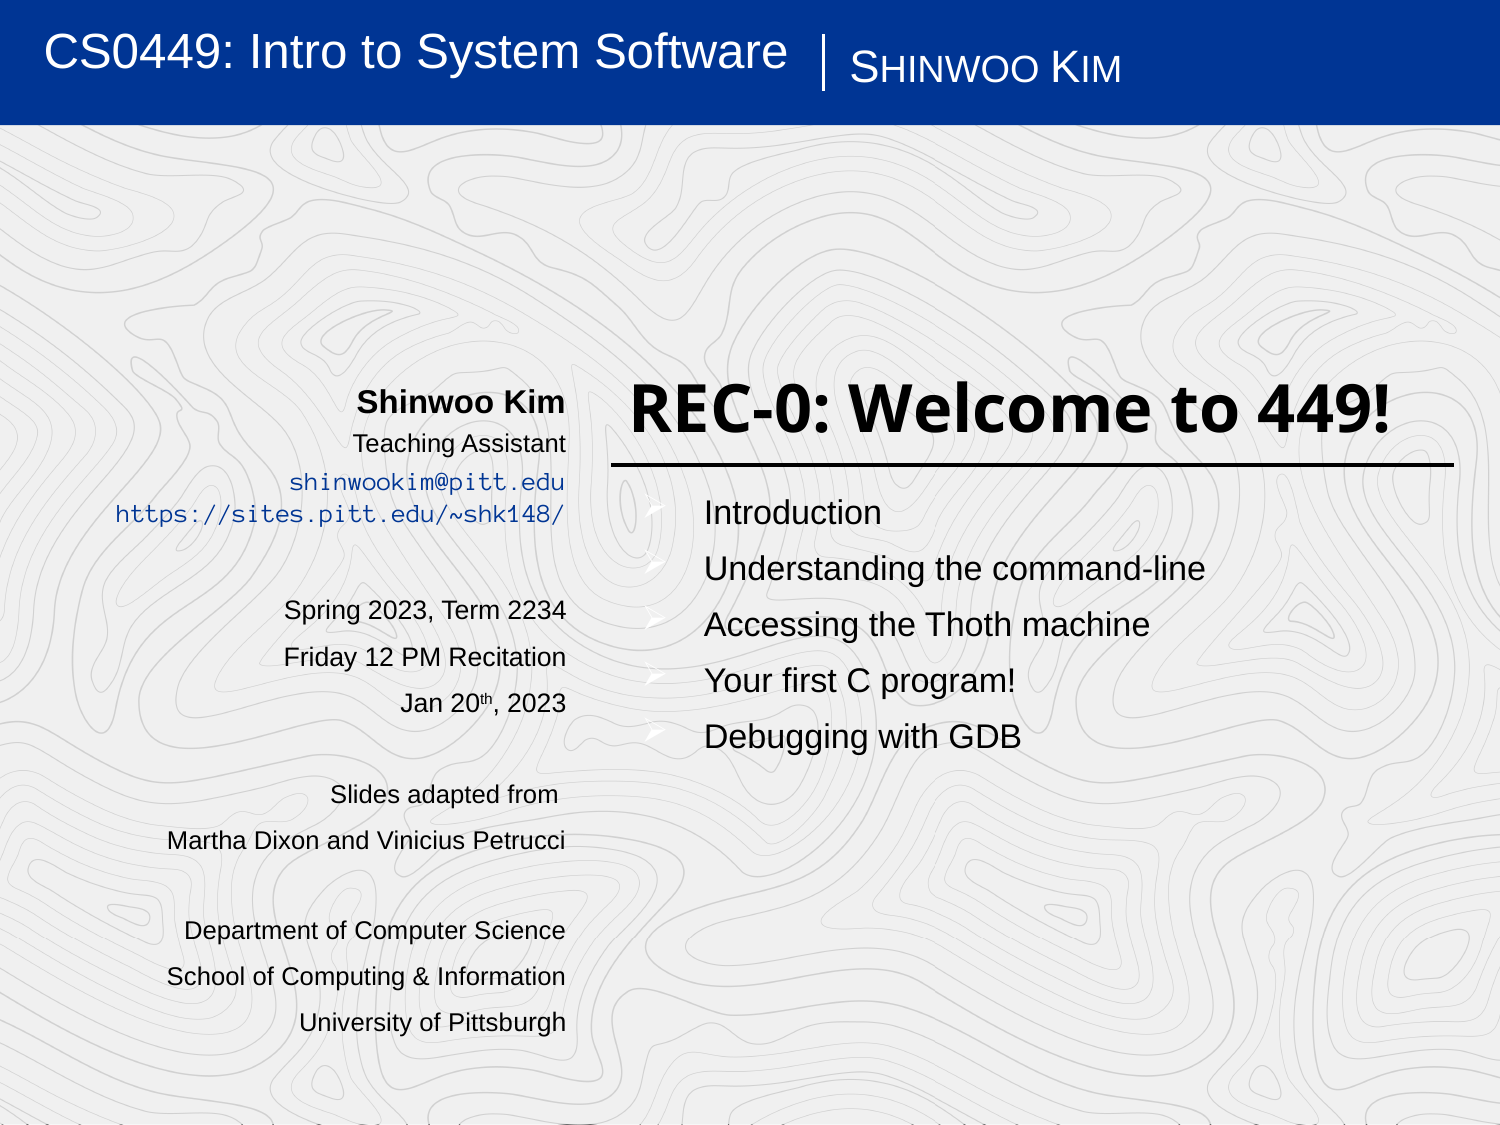

CS0449: Intro to System Software
# REC-0: Welcome to 449!
Shinwoo Kim
Teaching Assistant
shinwookim@pitt.edu
https://sites.pitt.edu/~shk148/

Spring 2023, Term 2234
Friday 12 PM Recitation
Jan 20th, 2023

Slides adapted from
Martha Dixon and Vinicius Petrucci

Department of Computer Science
School of Computing & Information
University of Pittsburgh
Introduction
Understanding the command-line
Accessing the Thoth machine
Your first C program!
Debugging with GDB